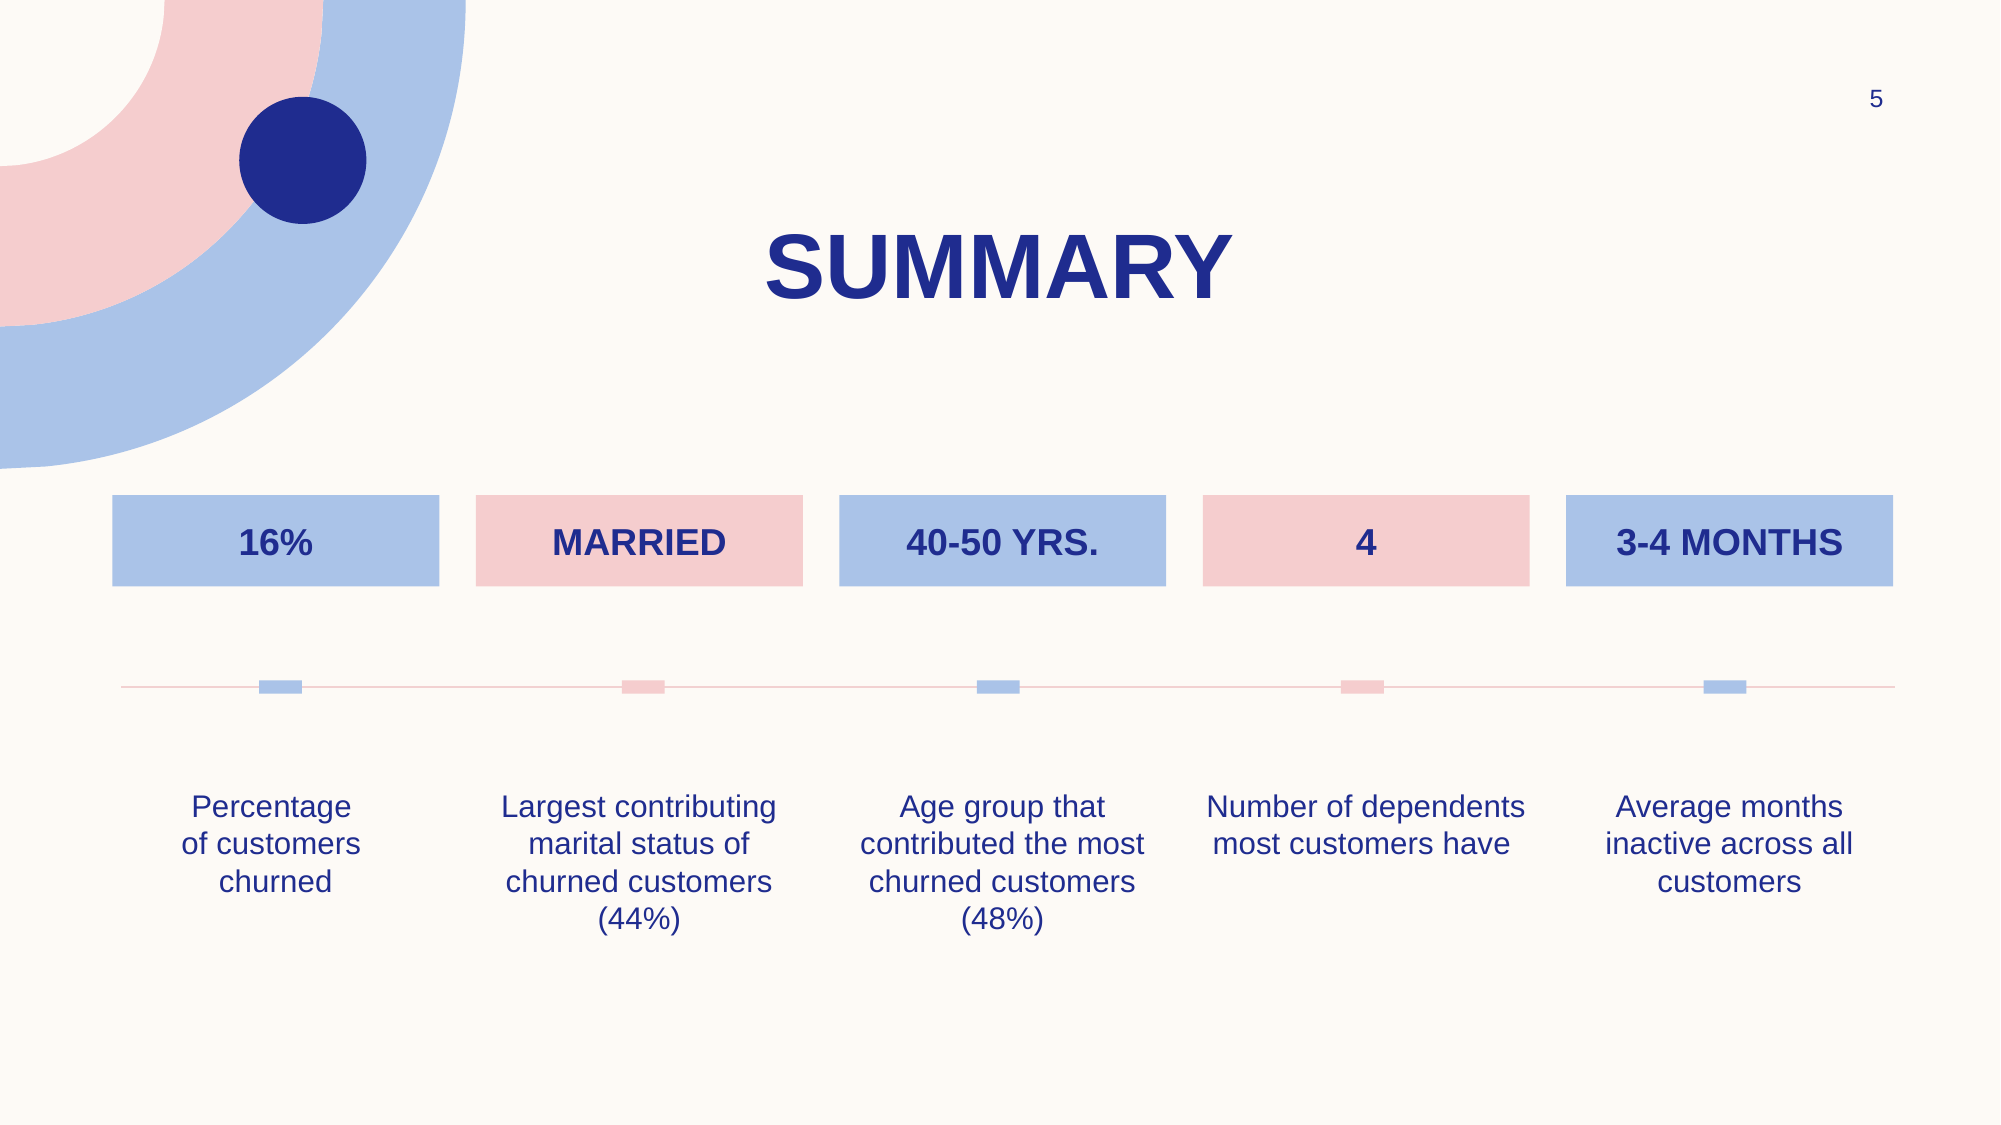

5
# Summary
16%
Married
40-50 yrs.
4
3-4 Months

Percentage
of customers
churned
Largest contributing marital status of churned customers (44%)
Age group that contributed the most churned customers (48%)
Number of dependents most customers have
Average months inactive across all customers